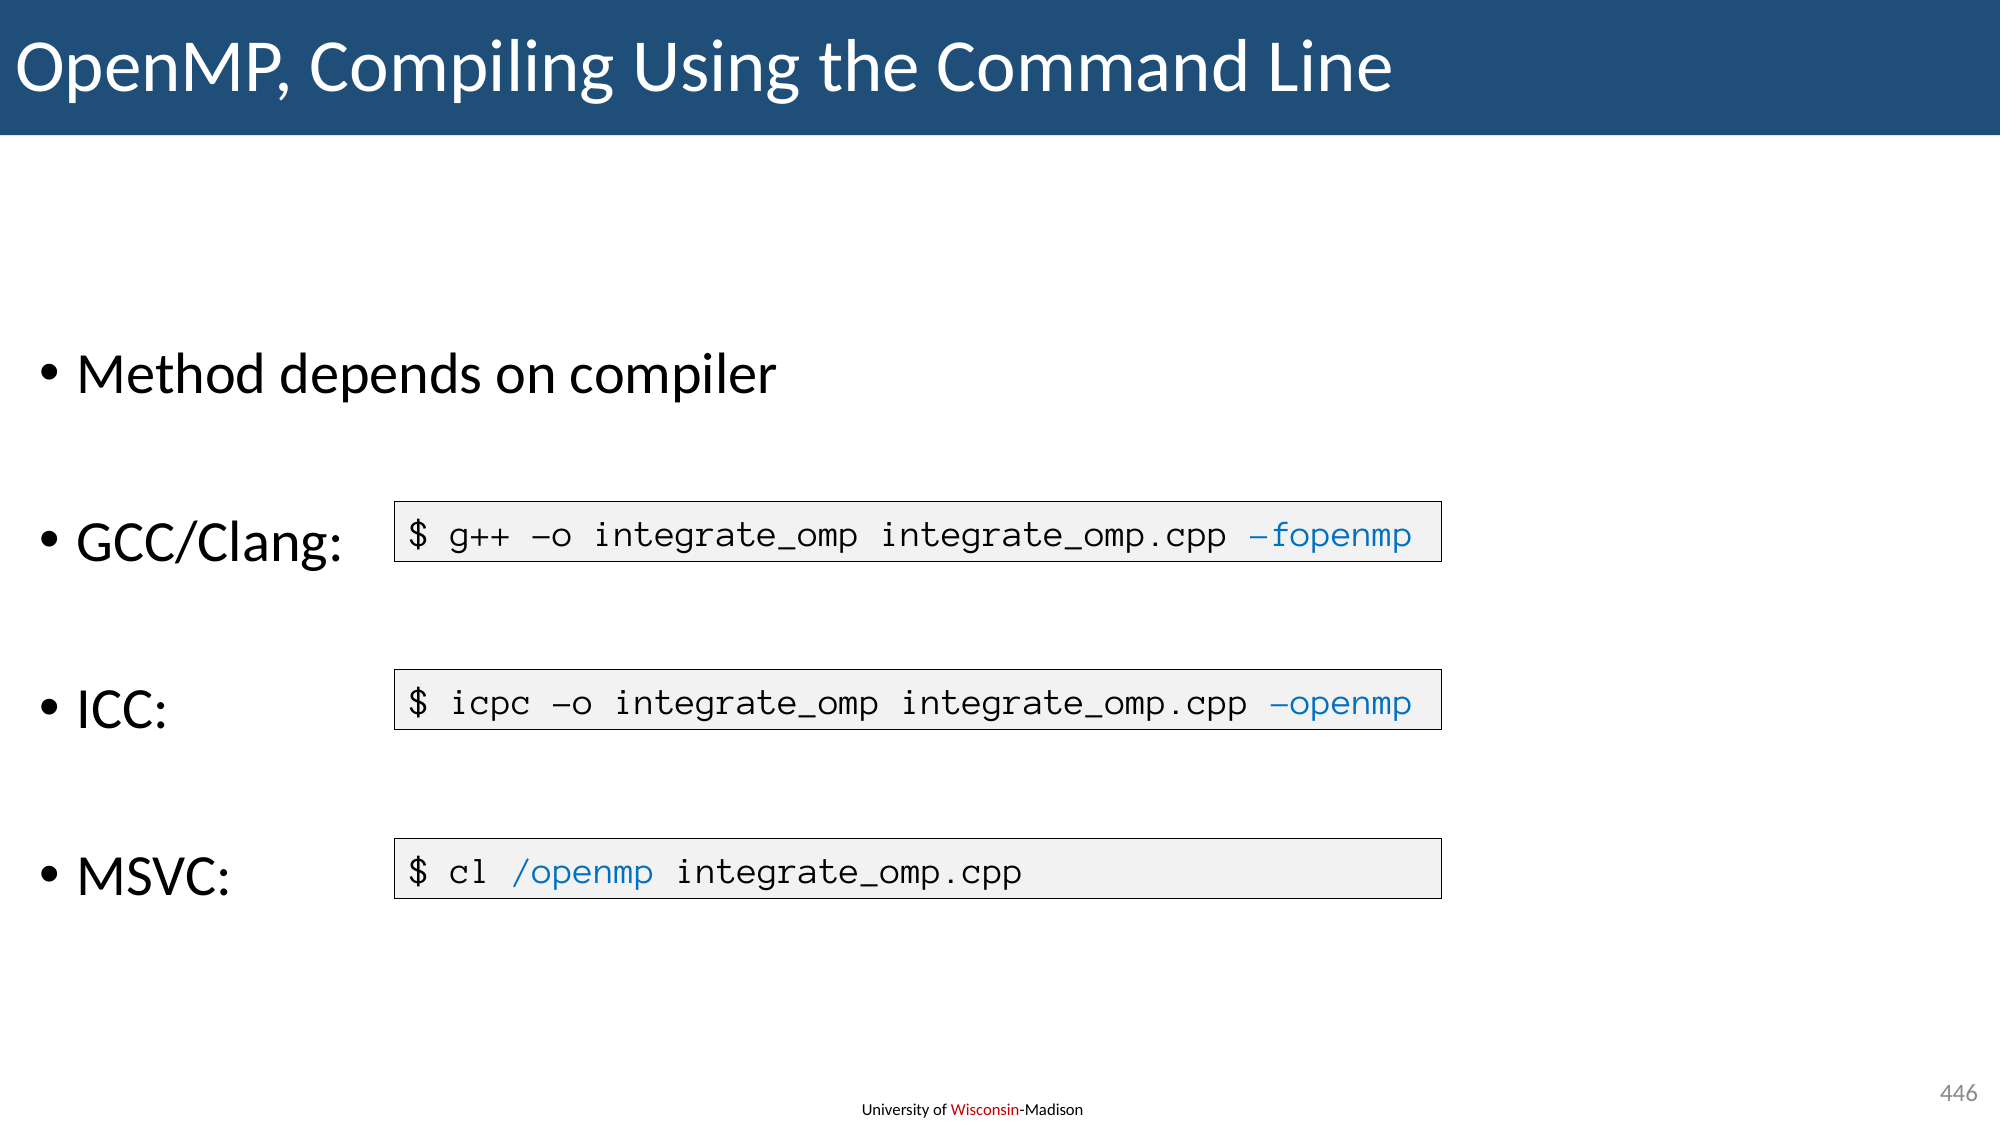

# OpenMP, Compiling Using the Command Line

Method depends on compiler

GCC/Clang:

ICC:

MSVC:
$ g++ -o integrate_omp integrate_omp.cpp –fopenmp
$ icpc -o integrate_omp integrate_omp.cpp –openmp
$ cl /openmp integrate_omp.cpp
446